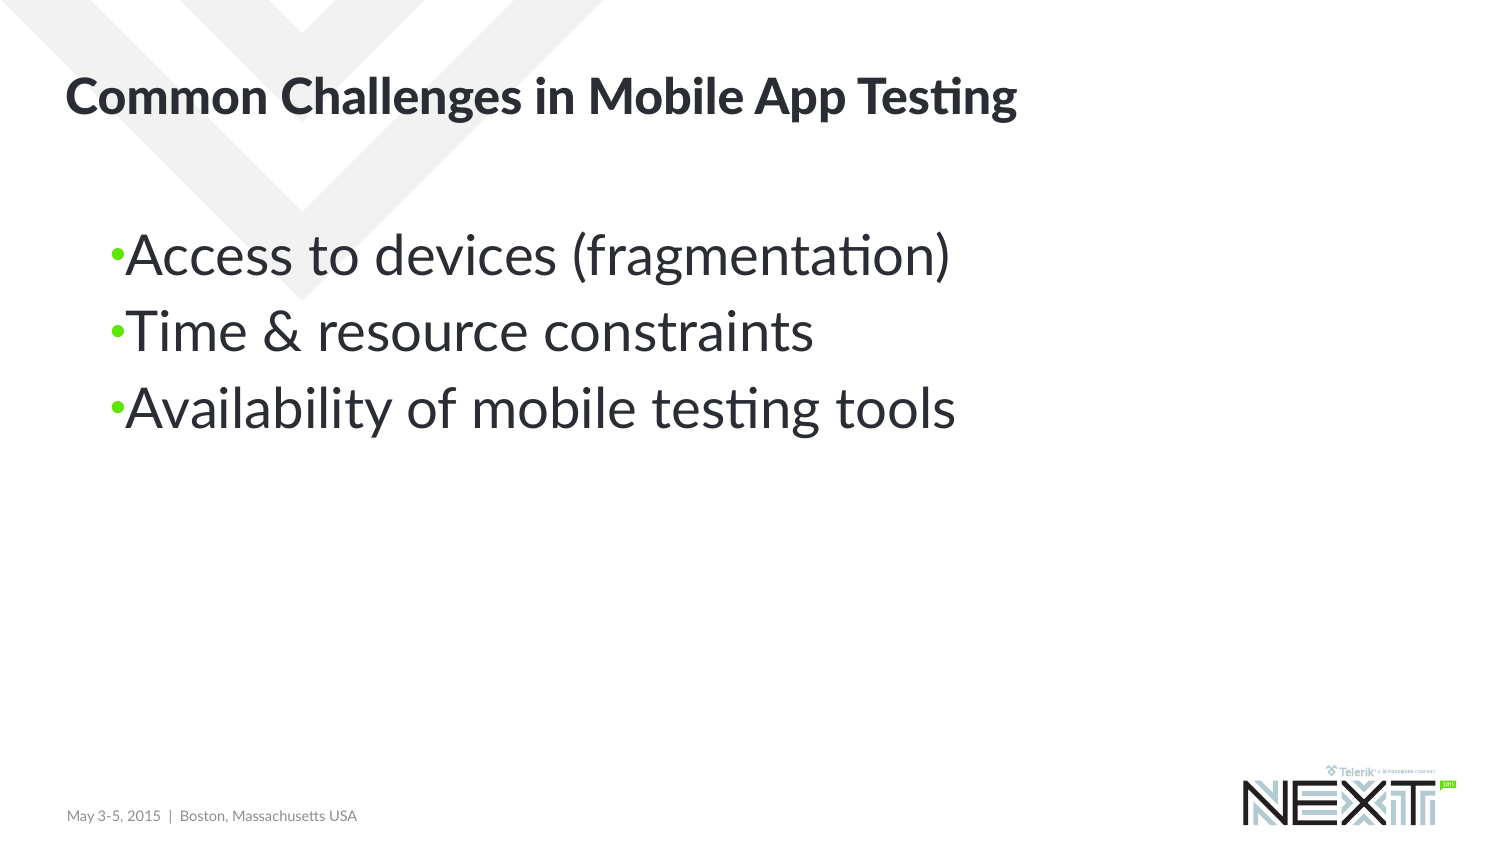

# Common Challenges in Mobile App Testing
Access to devices (fragmentation)
Time & resource constraints
Availability of mobile testing tools